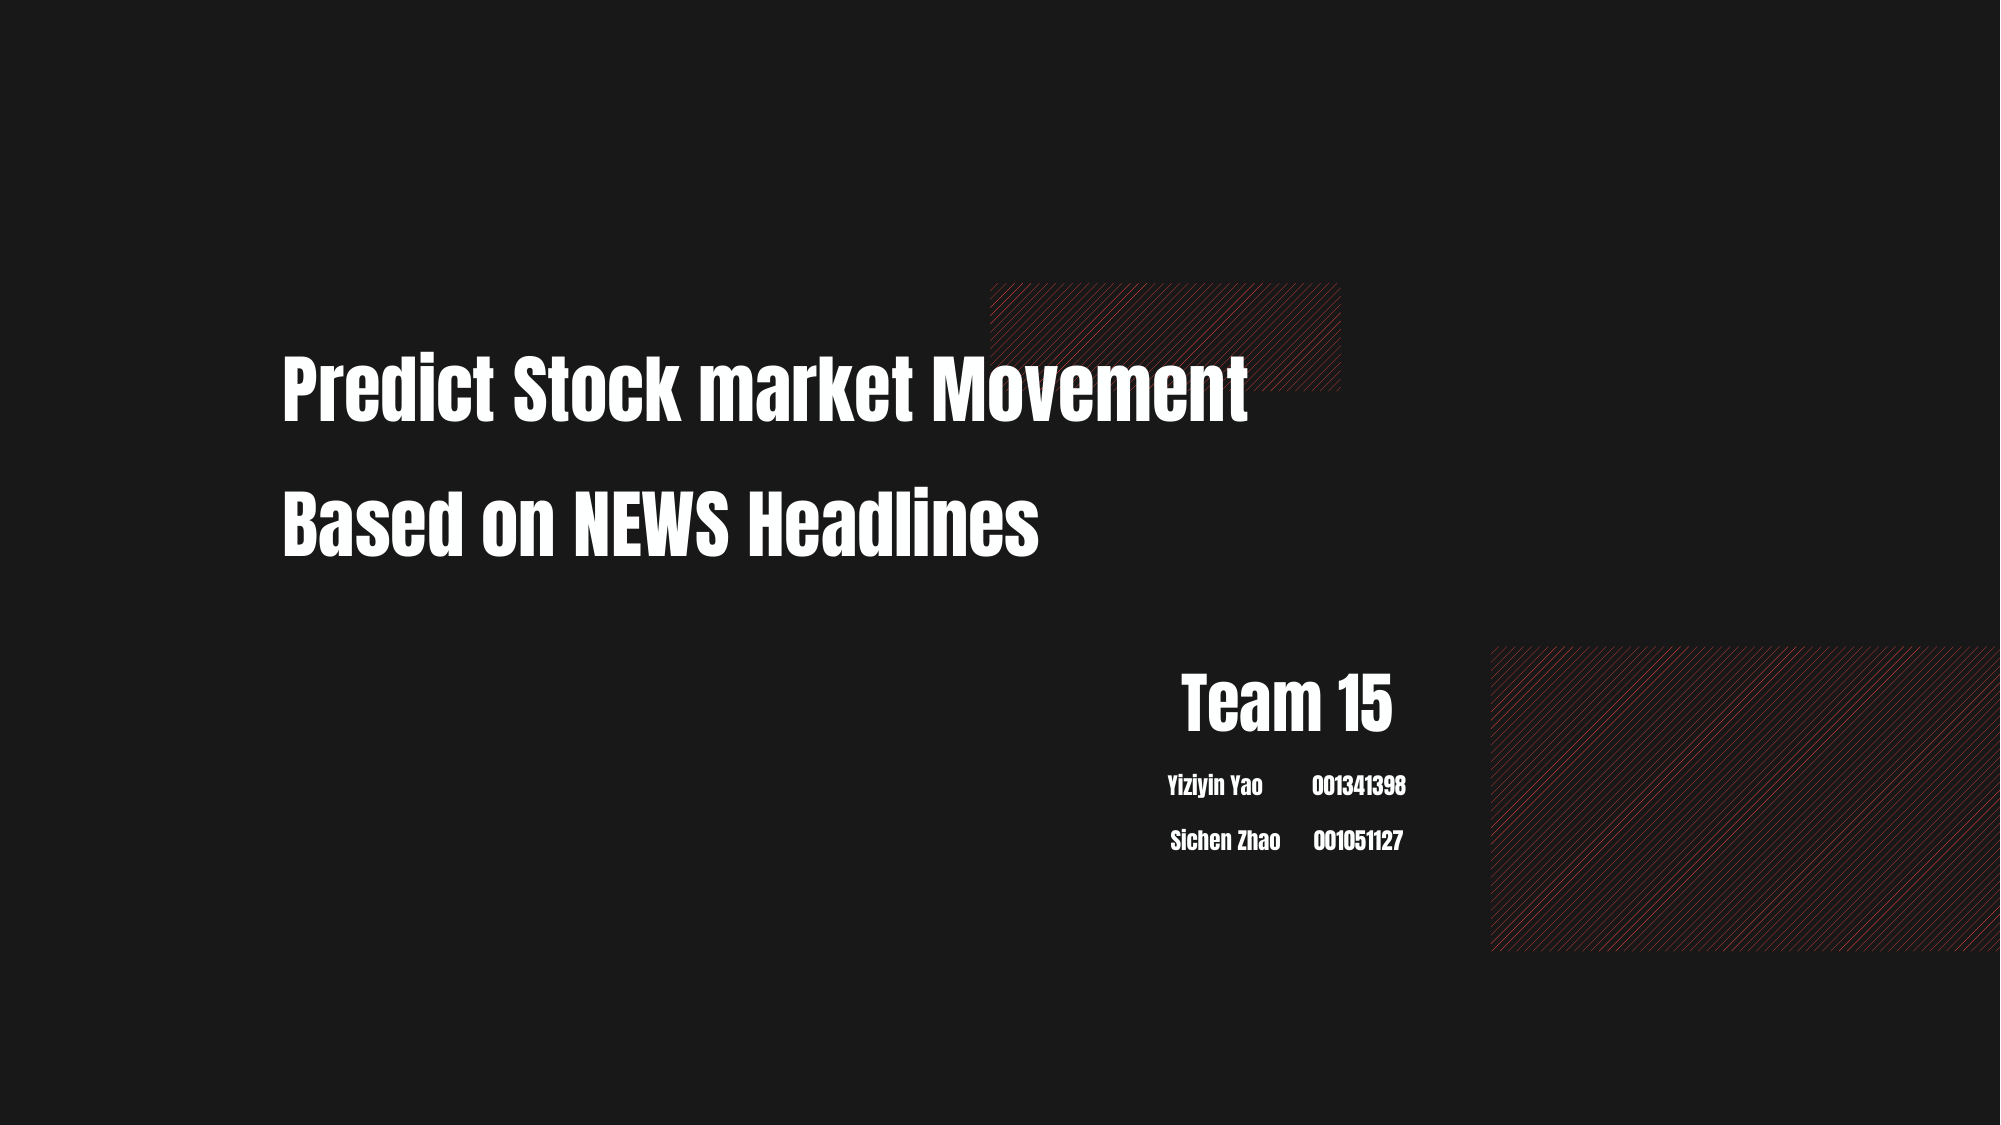

Predict Stock market Movement
Based on NEWS Headlines
Team 15
Yiziyin Yao         001341398
Sichen Zhao      001051127